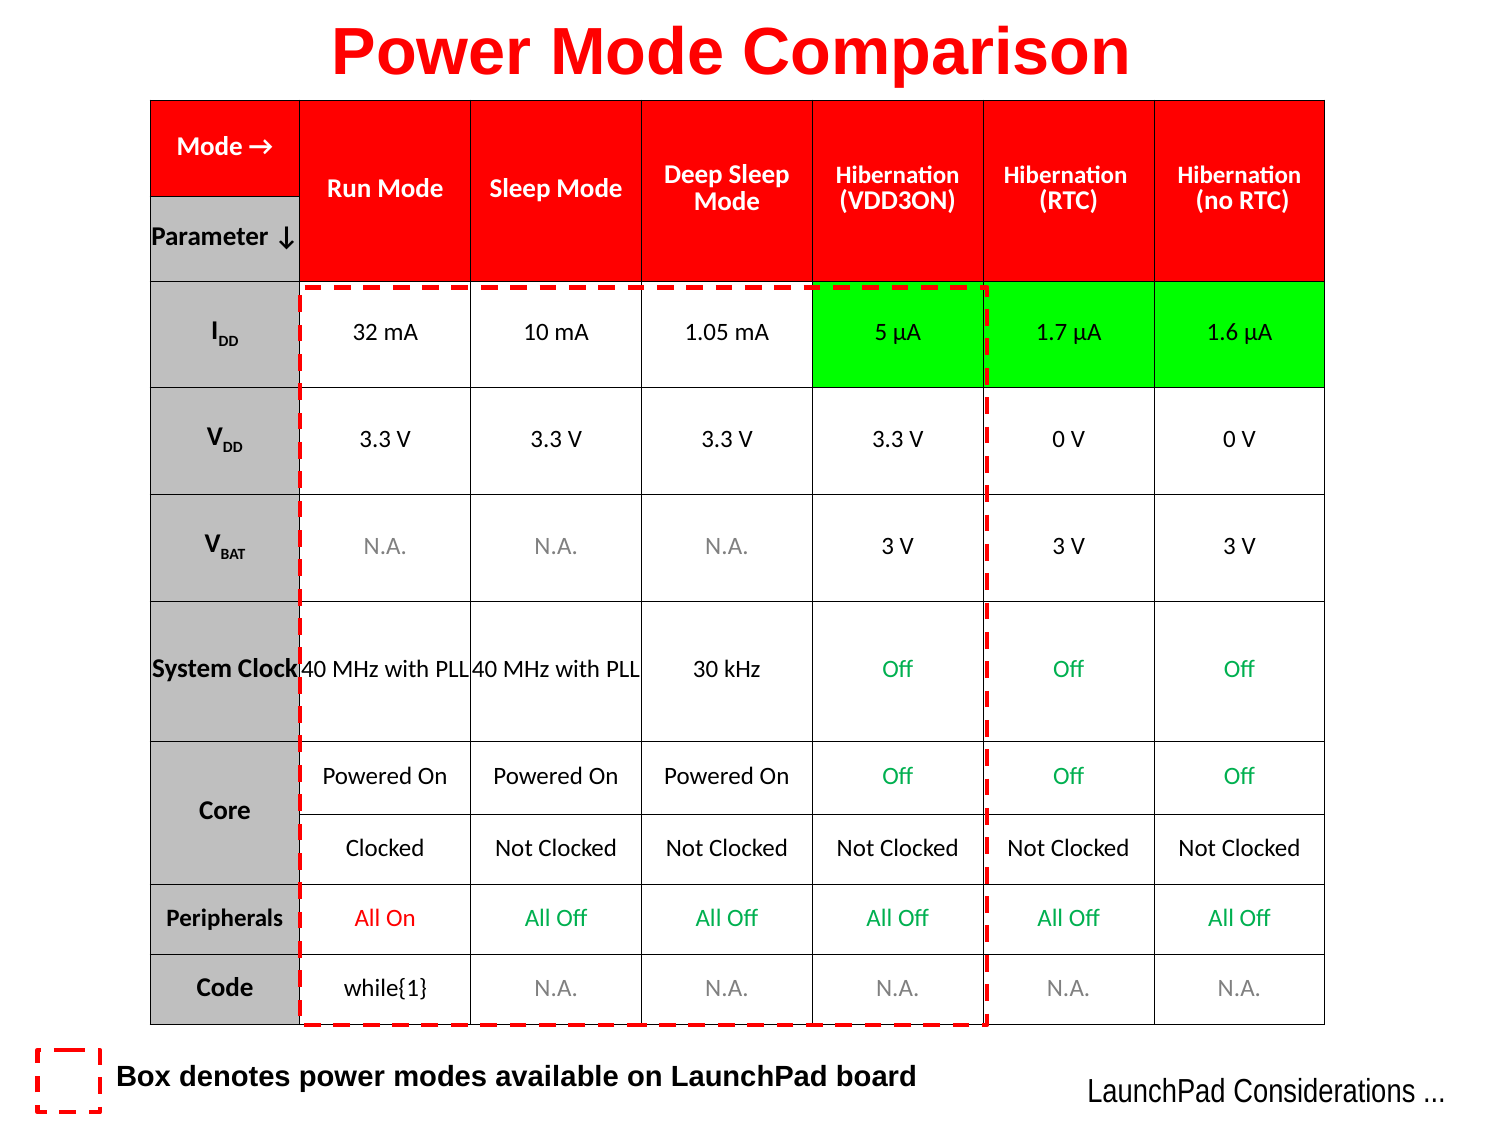

# Power Mode Comparison
| Mode → | Run Mode | Sleep Mode | Deep Sleep Mode | Hibernation (VDD3ON) | Hibernation (RTC) | Hibernation (no RTC) |
| --- | --- | --- | --- | --- | --- | --- |
| Parameter ↓ |  |  |  |  |  |  |
| IDD | 32 mA | 10 mA | 1.05 mA | 5 μA | 1.7 μA | 1.6 μA |
| VDD | 3.3 V | 3.3 V | 3.3 V | 3.3 V | 0 V | 0 V |
| VBAT | N.A. | N.A. | N.A. | 3 V | 3 V | 3 V |
| System Clock | 40 MHz with PLL | 40 MHz with PLL | 30 kHz | Off | Off | Off |
| Core | Powered On | Powered On | Powered On | Off | Off | Off |
|  | Clocked | Not Clocked | Not Clocked | Not Clocked | Not Clocked | Not Clocked |
| Peripherals | All On | All Off | All Off | All Off | All Off | All Off |
| Code | while{1} | N.A. | N.A. | N.A. | N.A. | N.A. |

Box denotes power modes available on LaunchPad board
LaunchPad Considerations ...